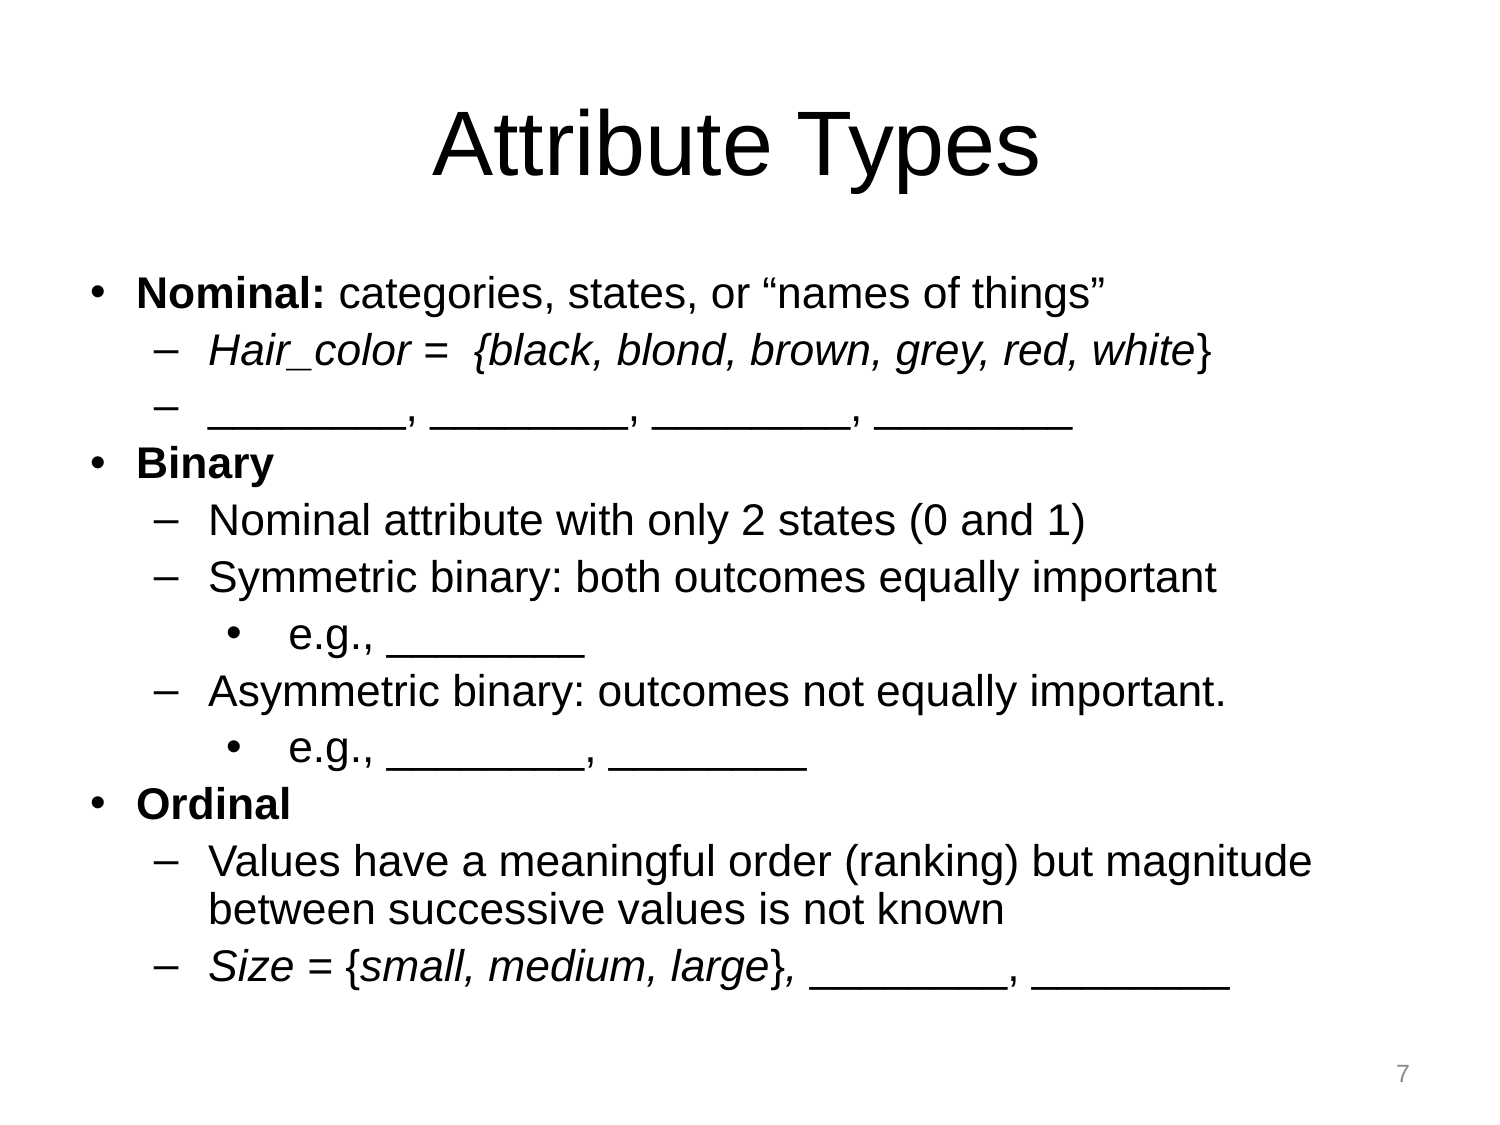

# Attribute Types
Nominal: categories, states, or “names of things”
Hair_color =  {black, blond, brown, grey, red, white}
________, ________, ________, ________
Binary
Nominal attribute with only 2 states (0 and 1)
Symmetric binary: both outcomes equally important
e.g., ________
Asymmetric binary: outcomes not equally important.
e.g., ________, ________
Ordinal
Values have a meaningful order (ranking) but magnitude between successive values is not known
Size = {small, medium, large}, ________, ________
7